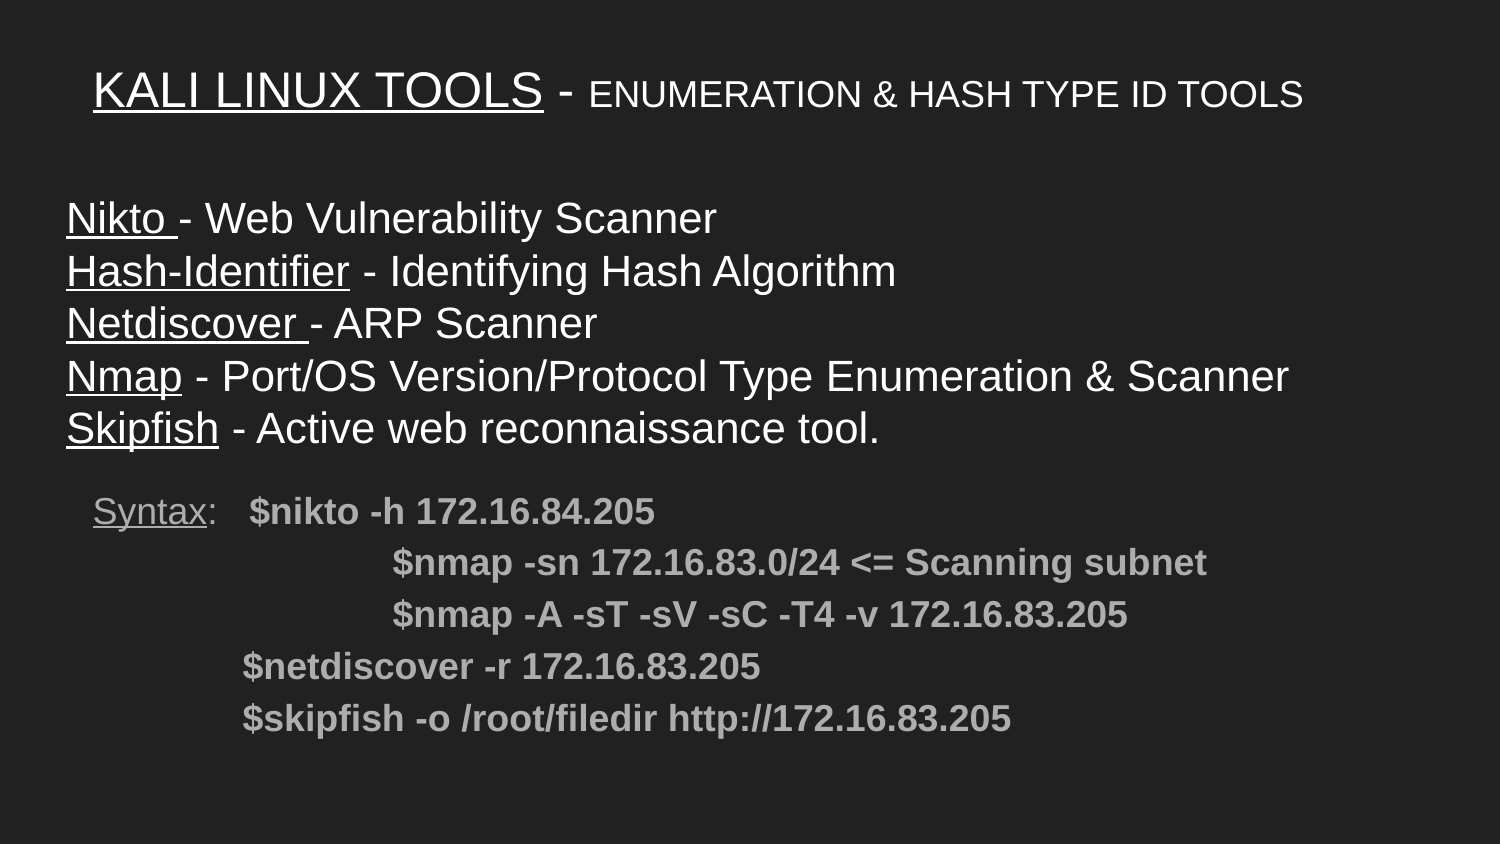

KALI LINUX TOOLS - ENUMERATION & HASH TYPE ID TOOLS
# Nikto - Web Vulnerability Scanner
Hash-Identifier - Identifying Hash Algorithm
Netdiscover - ARP Scanner
Nmap - Port/OS Version/Protocol Type Enumeration & Scanner
Skipfish - Active web reconnaissance tool.
Syntax:   $nikto -h 172.16.84.205
		$nmap -sn 172.16.83.0/24 <= Scanning subnet
		$nmap -A -sT -sV -sC -T4 -v 172.16.83.205
$netdiscover -r 172.16.83.205
$skipfish -o /root/filedir http://172.16.83.205